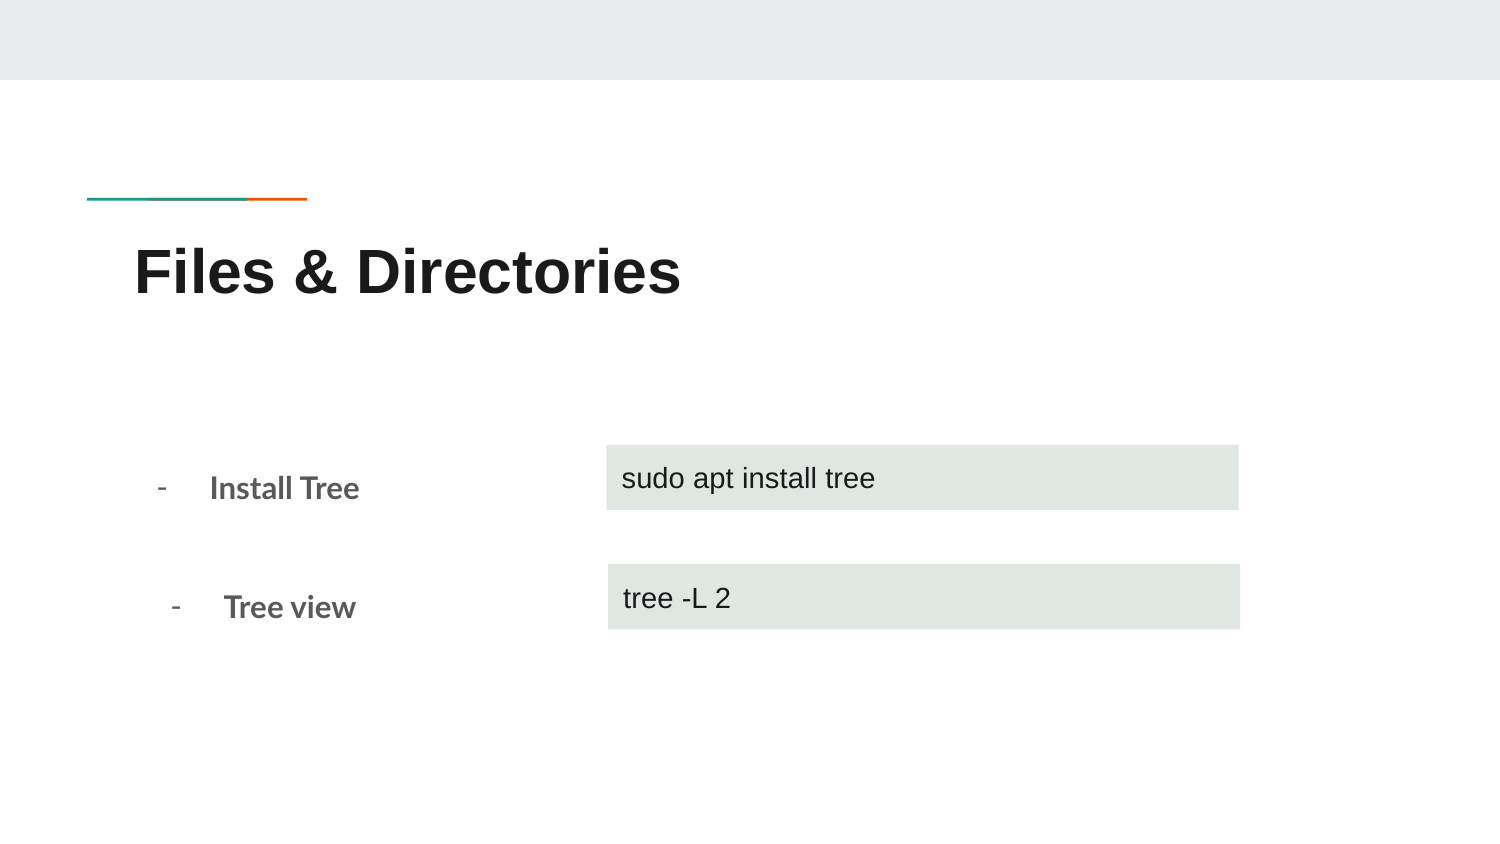

# Files & Directories

sudo apt install tree
Install Tree
tree -L 2
Tree view